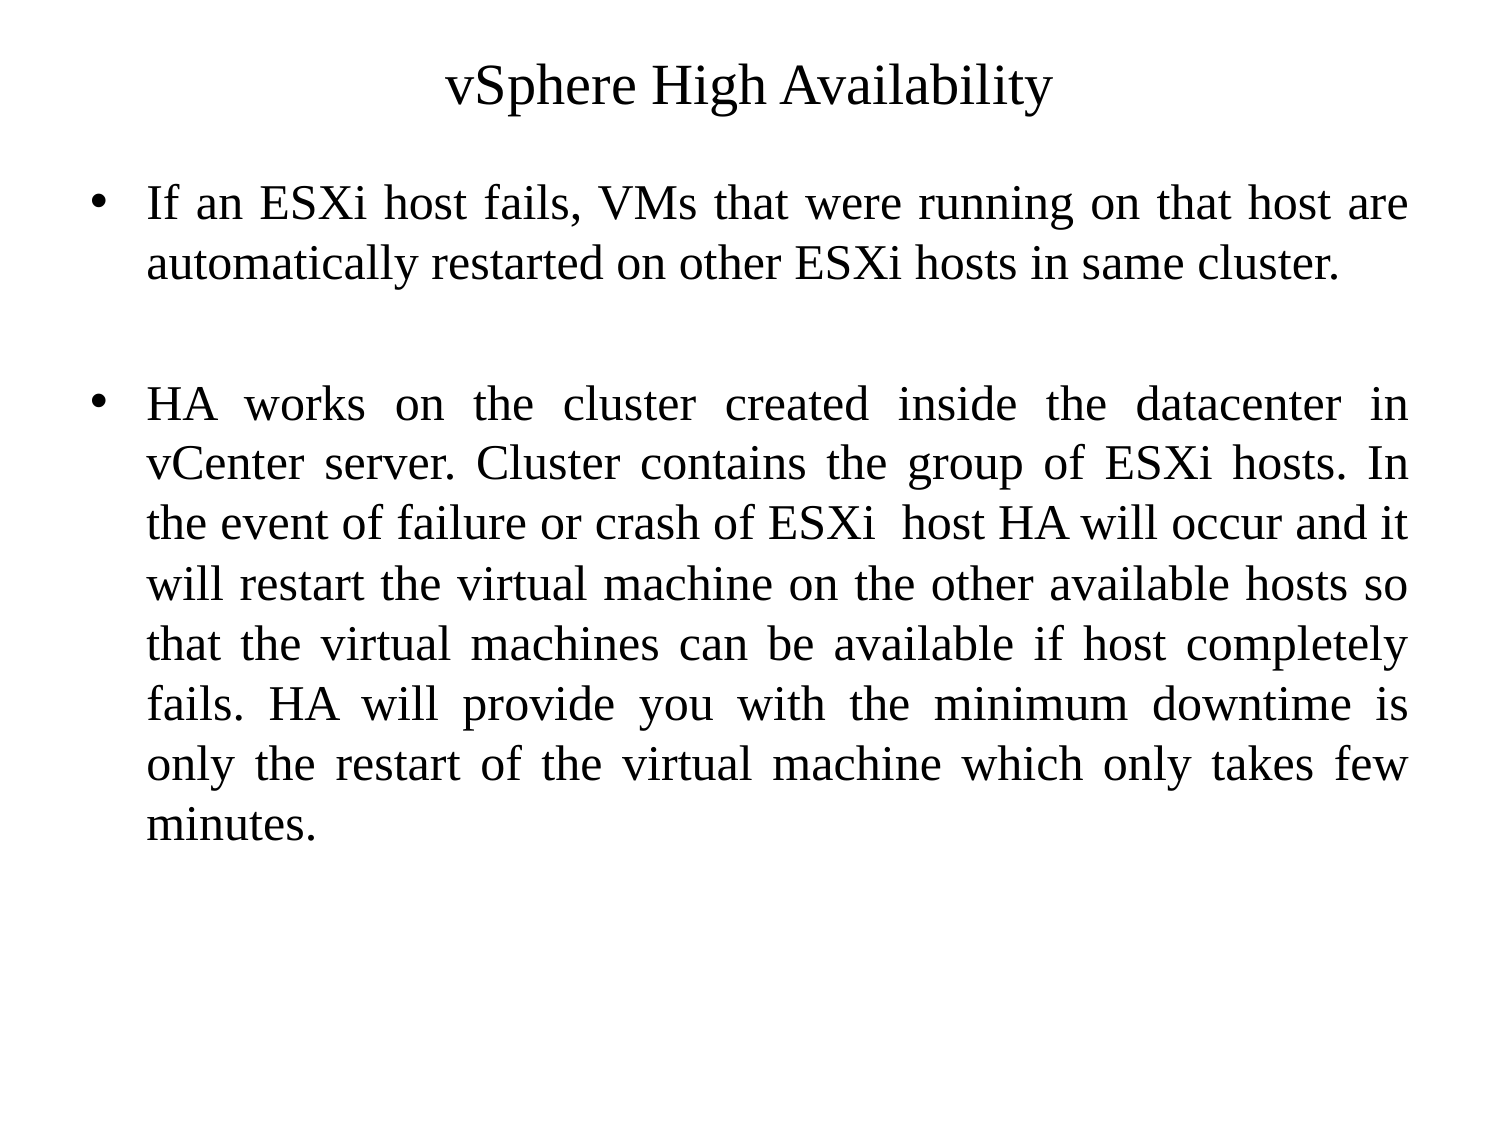

# vSphere High Availability
If an ESXi host fails, VMs that were running on that host are automatically restarted on other ESXi hosts in same cluster.

HA works on the cluster created inside the datacenter in vCenter server. Cluster contains the group of ESXi hosts. In the event of failure or crash of ESXi  host HA will occur and it will restart the virtual machine on the other available hosts so that the virtual machines can be available if host completely fails. HA will provide you with the minimum downtime is only the restart of the virtual machine which only takes few minutes.